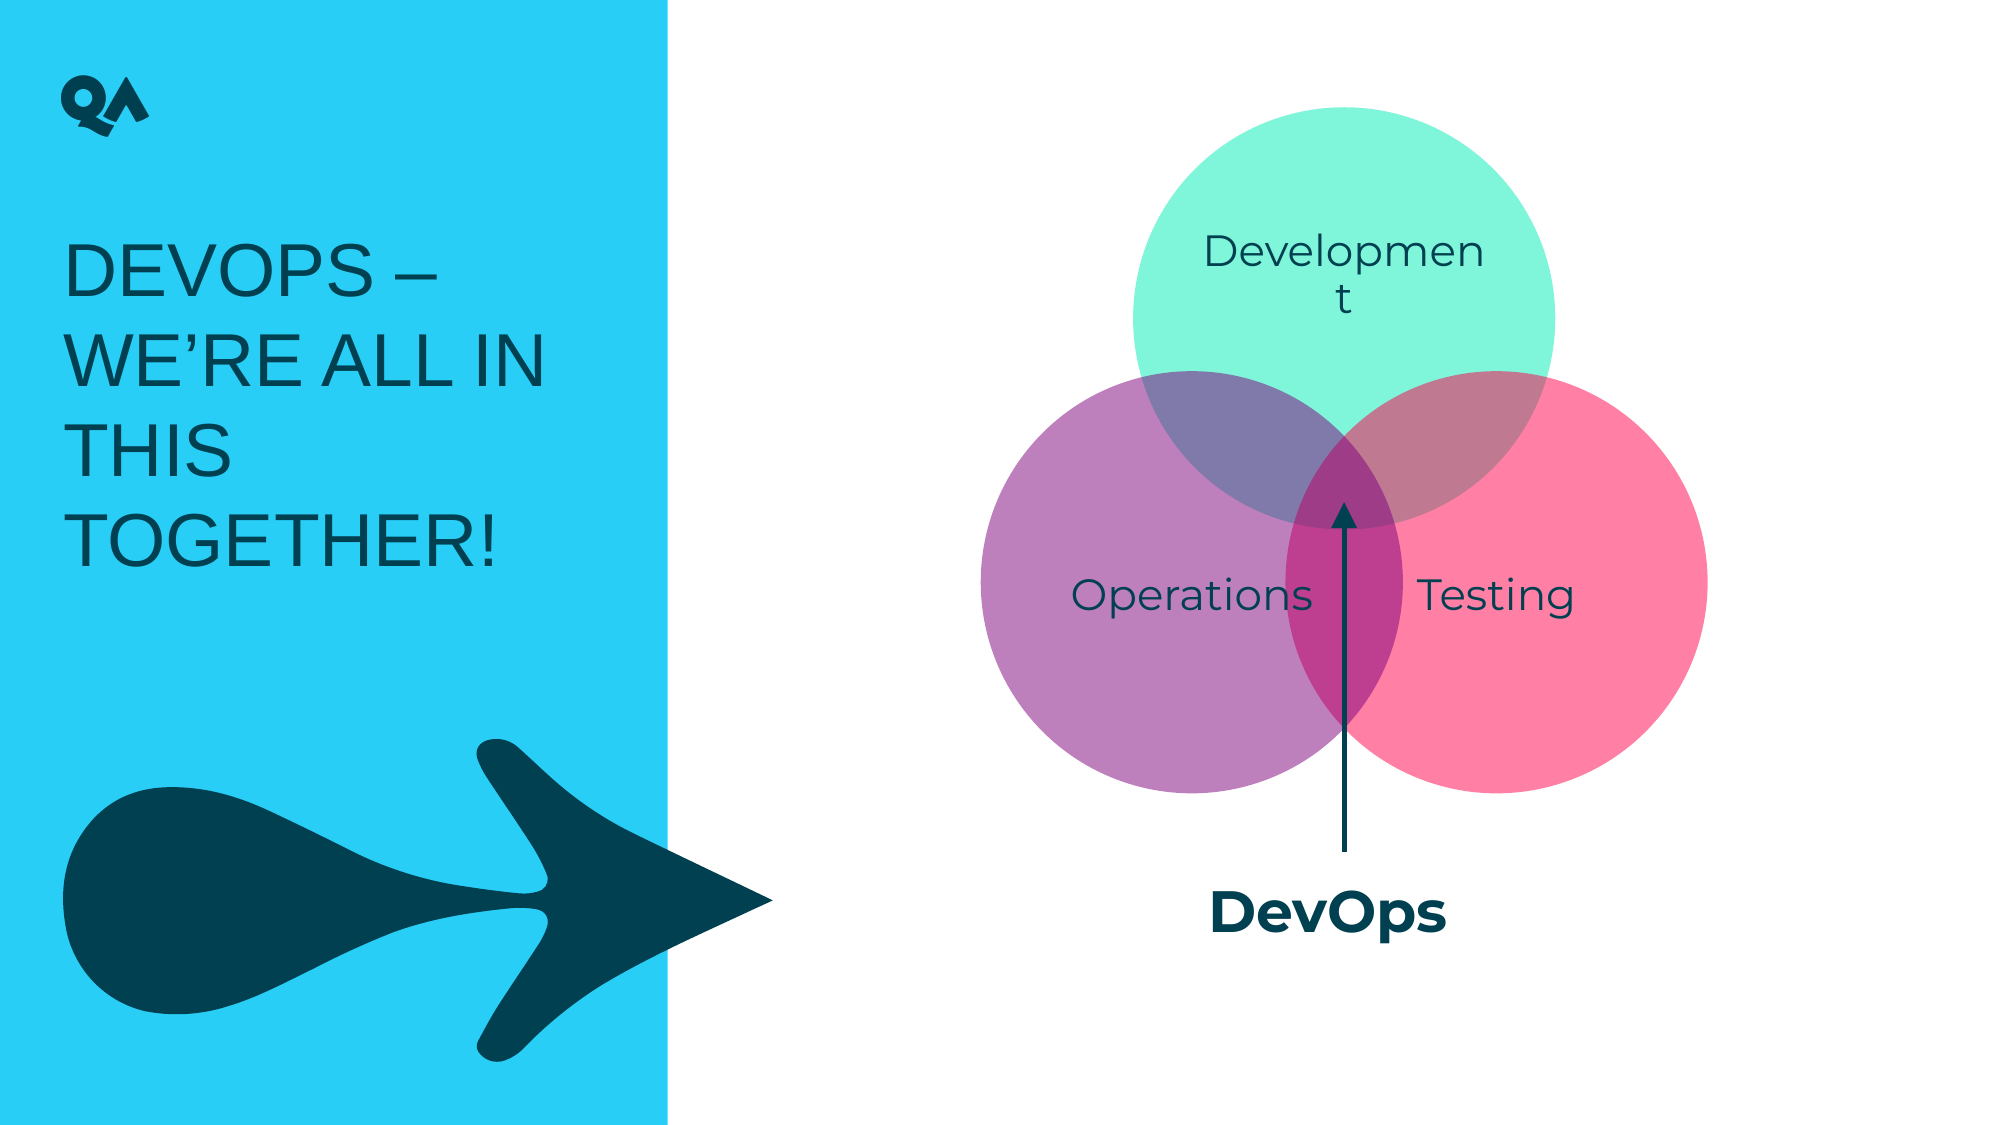

Development
Testing
Operations
DevOps – We’re all in this together!
DevOps